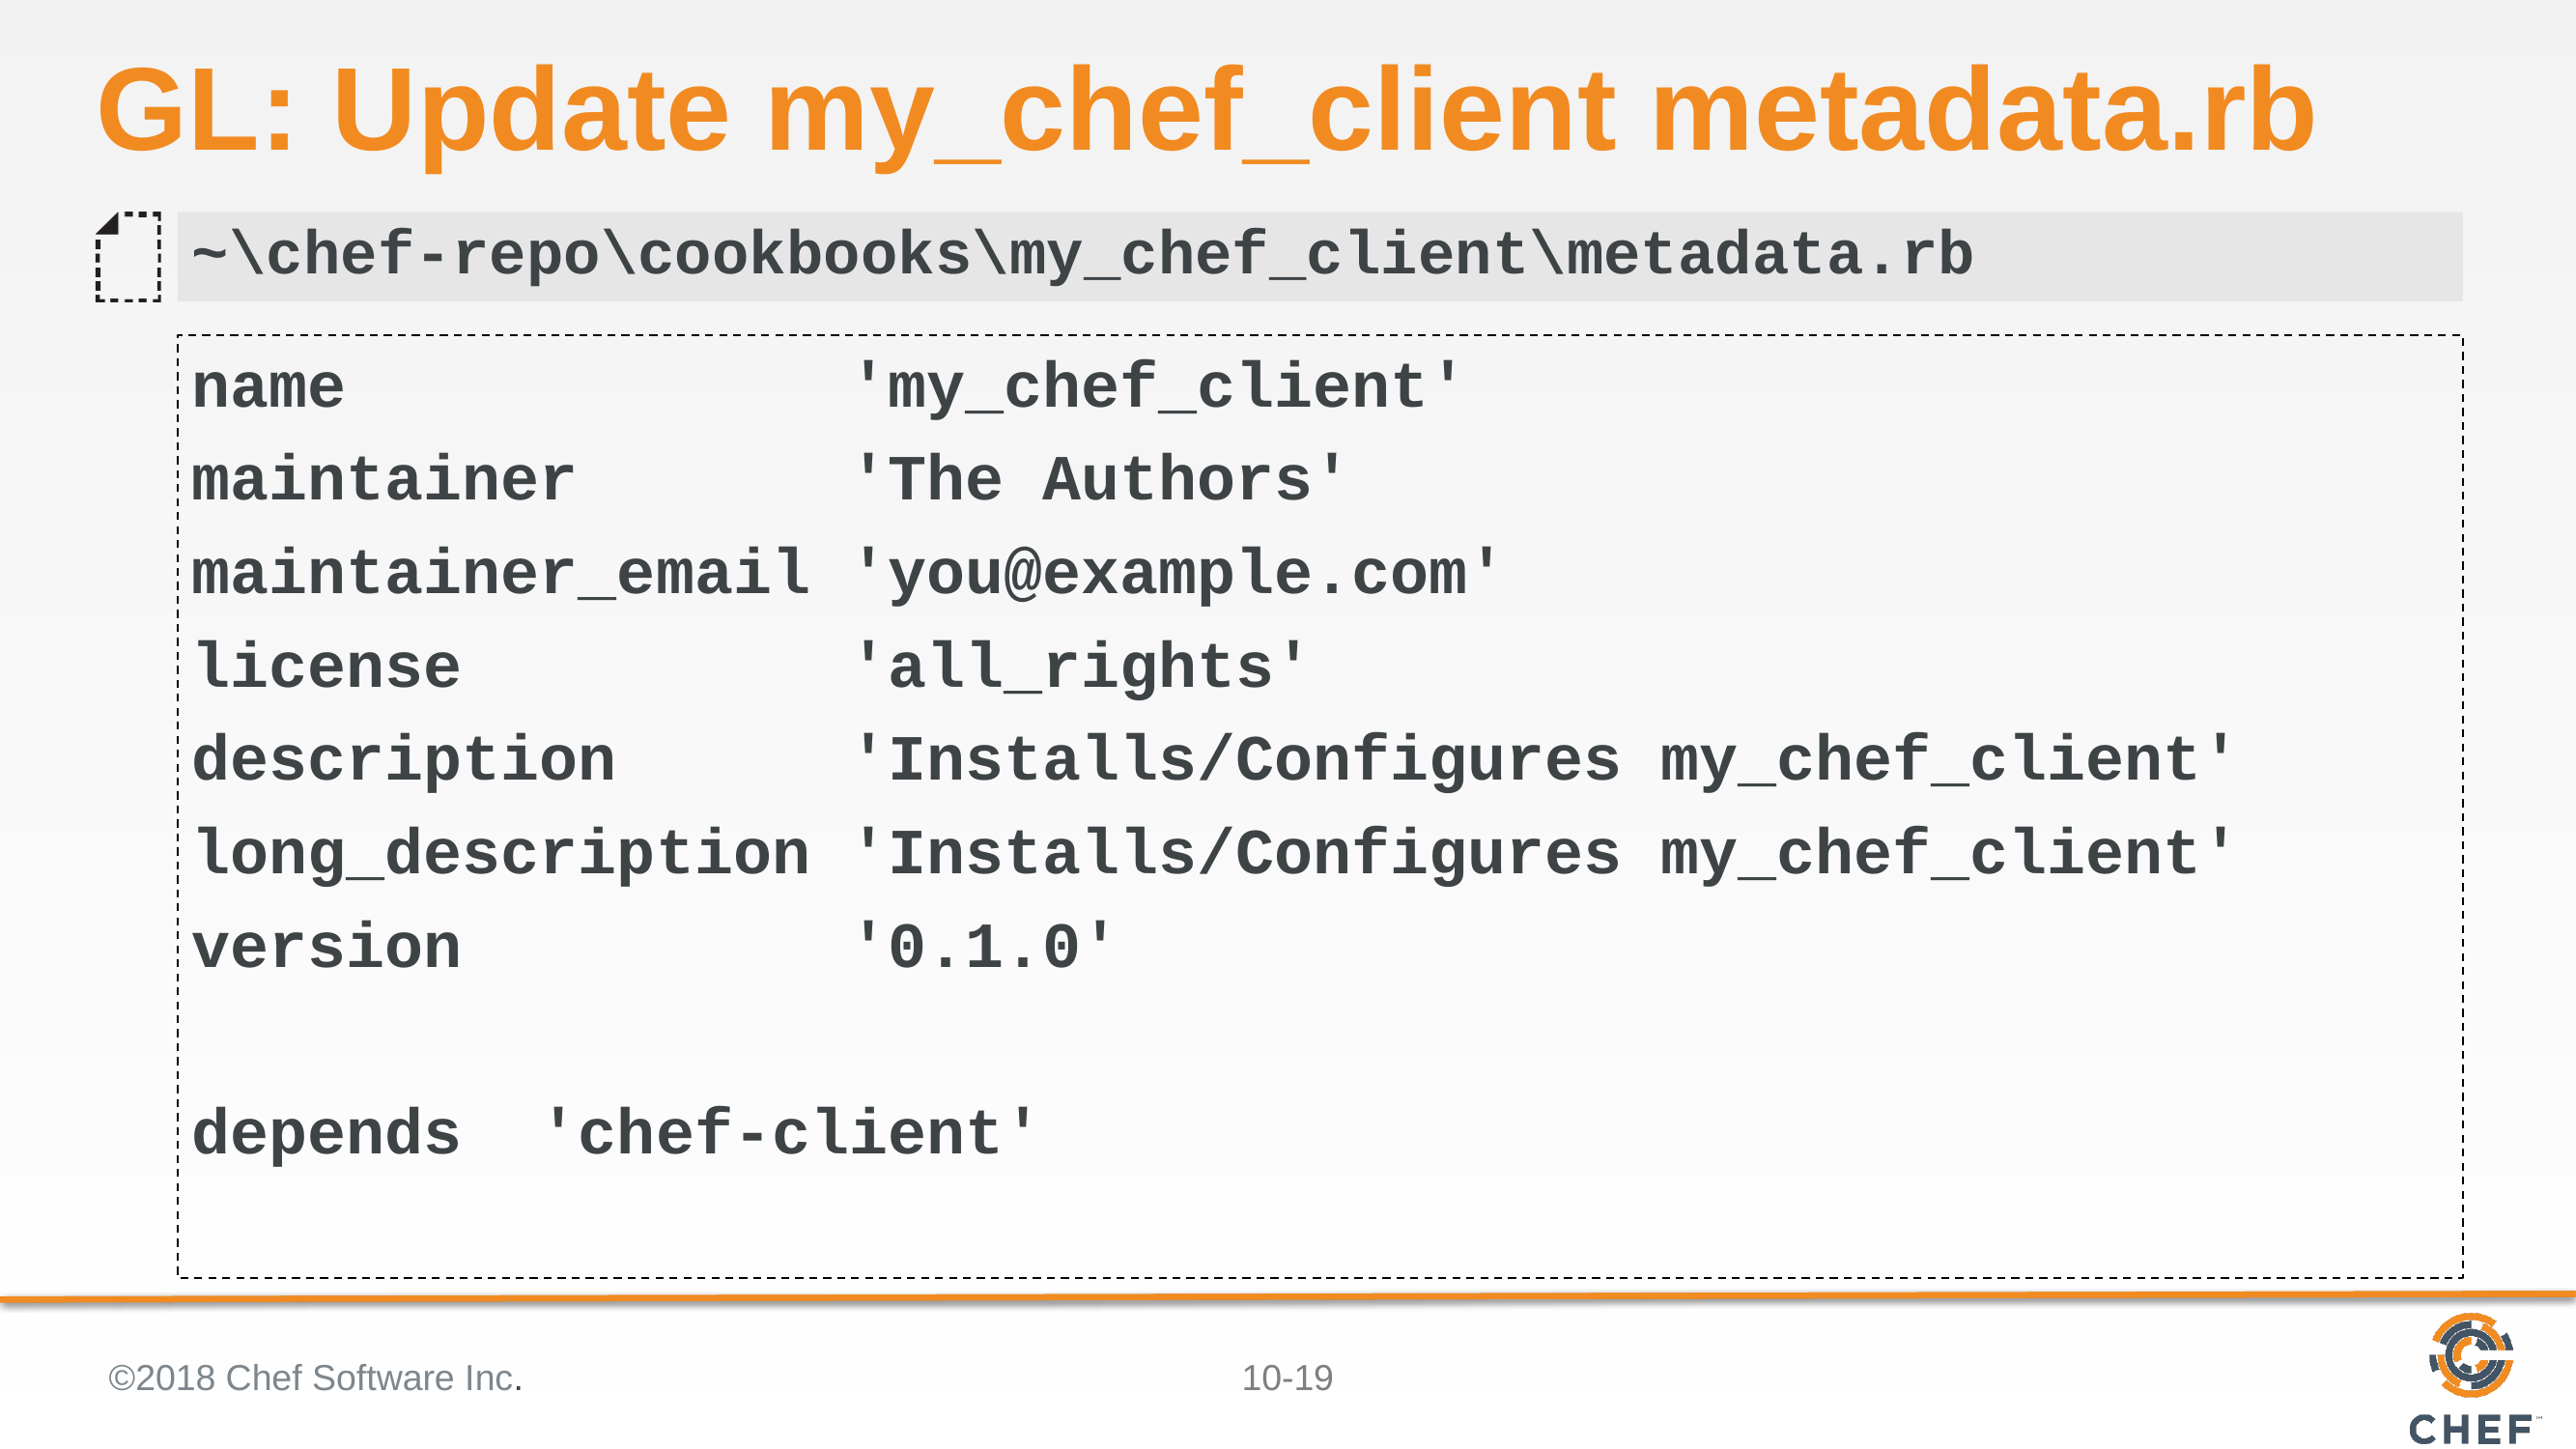

# GL: Update my_chef_client metadata.rb
~\chef-repo\cookbooks\my_chef_client\metadata.rb
name             'my_chef_client'
maintainer       'The Authors'
maintainer_email 'you@example.com'
license          'all_rights'
description      'Installs/Configures my_chef_client'
long_description 'Installs/Configures my_chef_client'
version          '0.1.0'

depends  'chef-client'